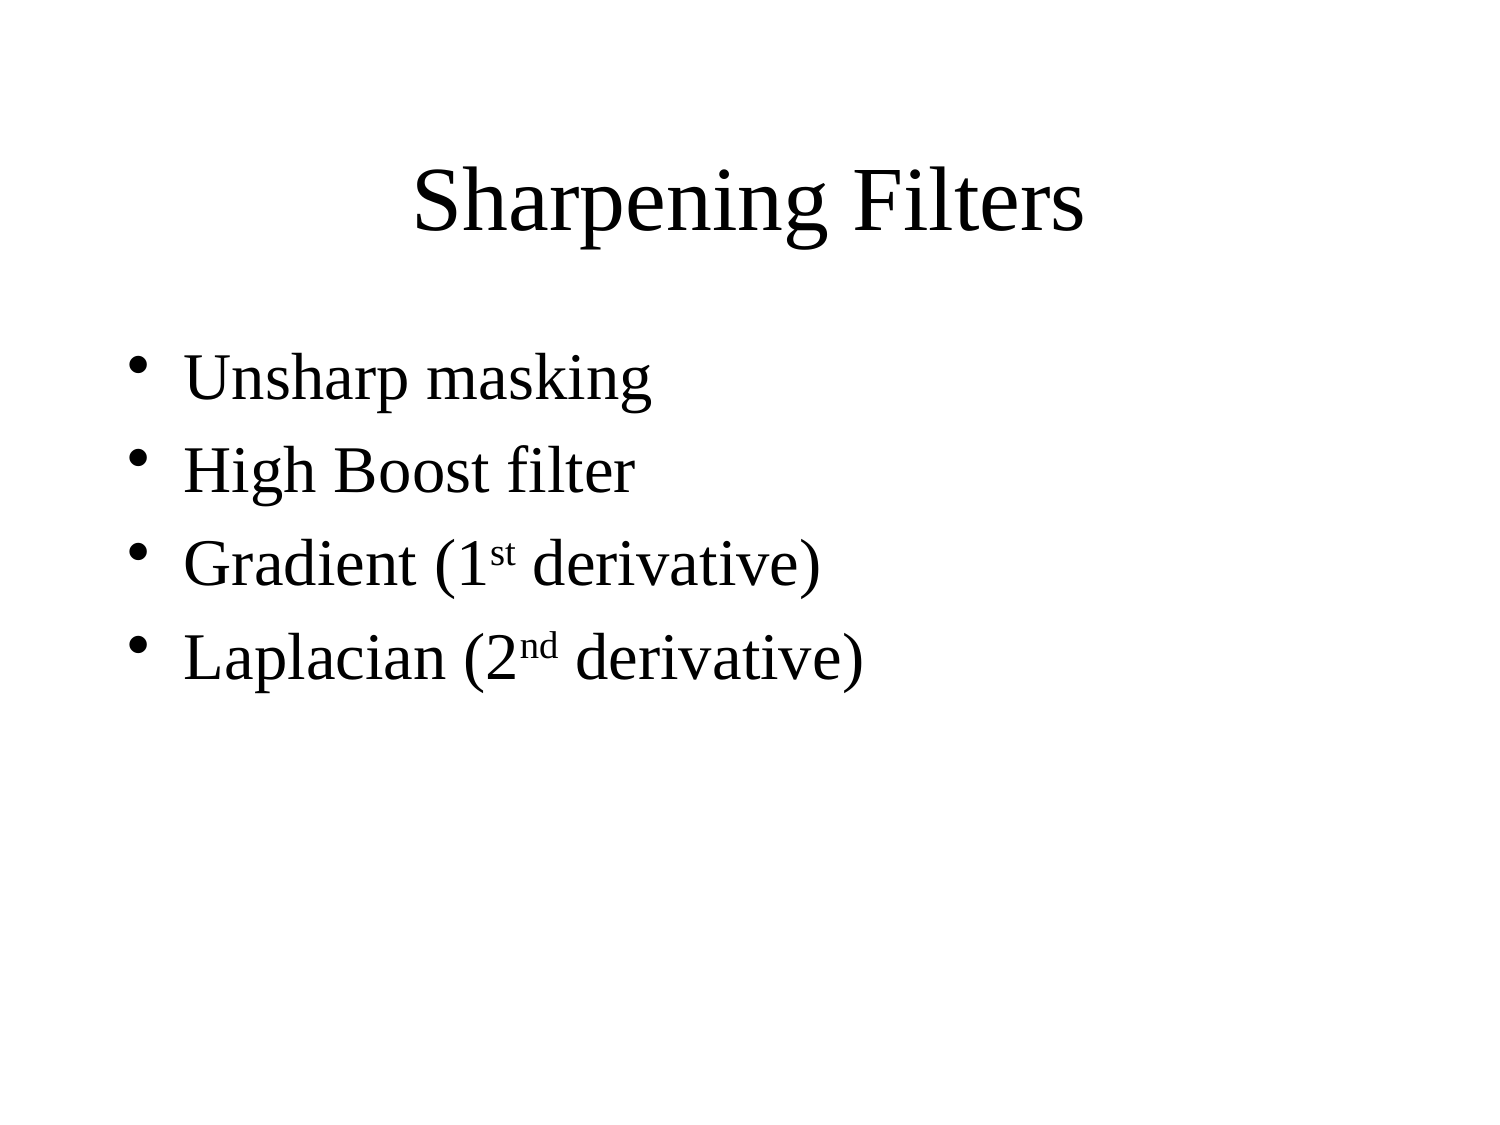

# Sharpening Filters
Unsharp masking
High Boost filter
Gradient (1st derivative)
Laplacian (2nd derivative)